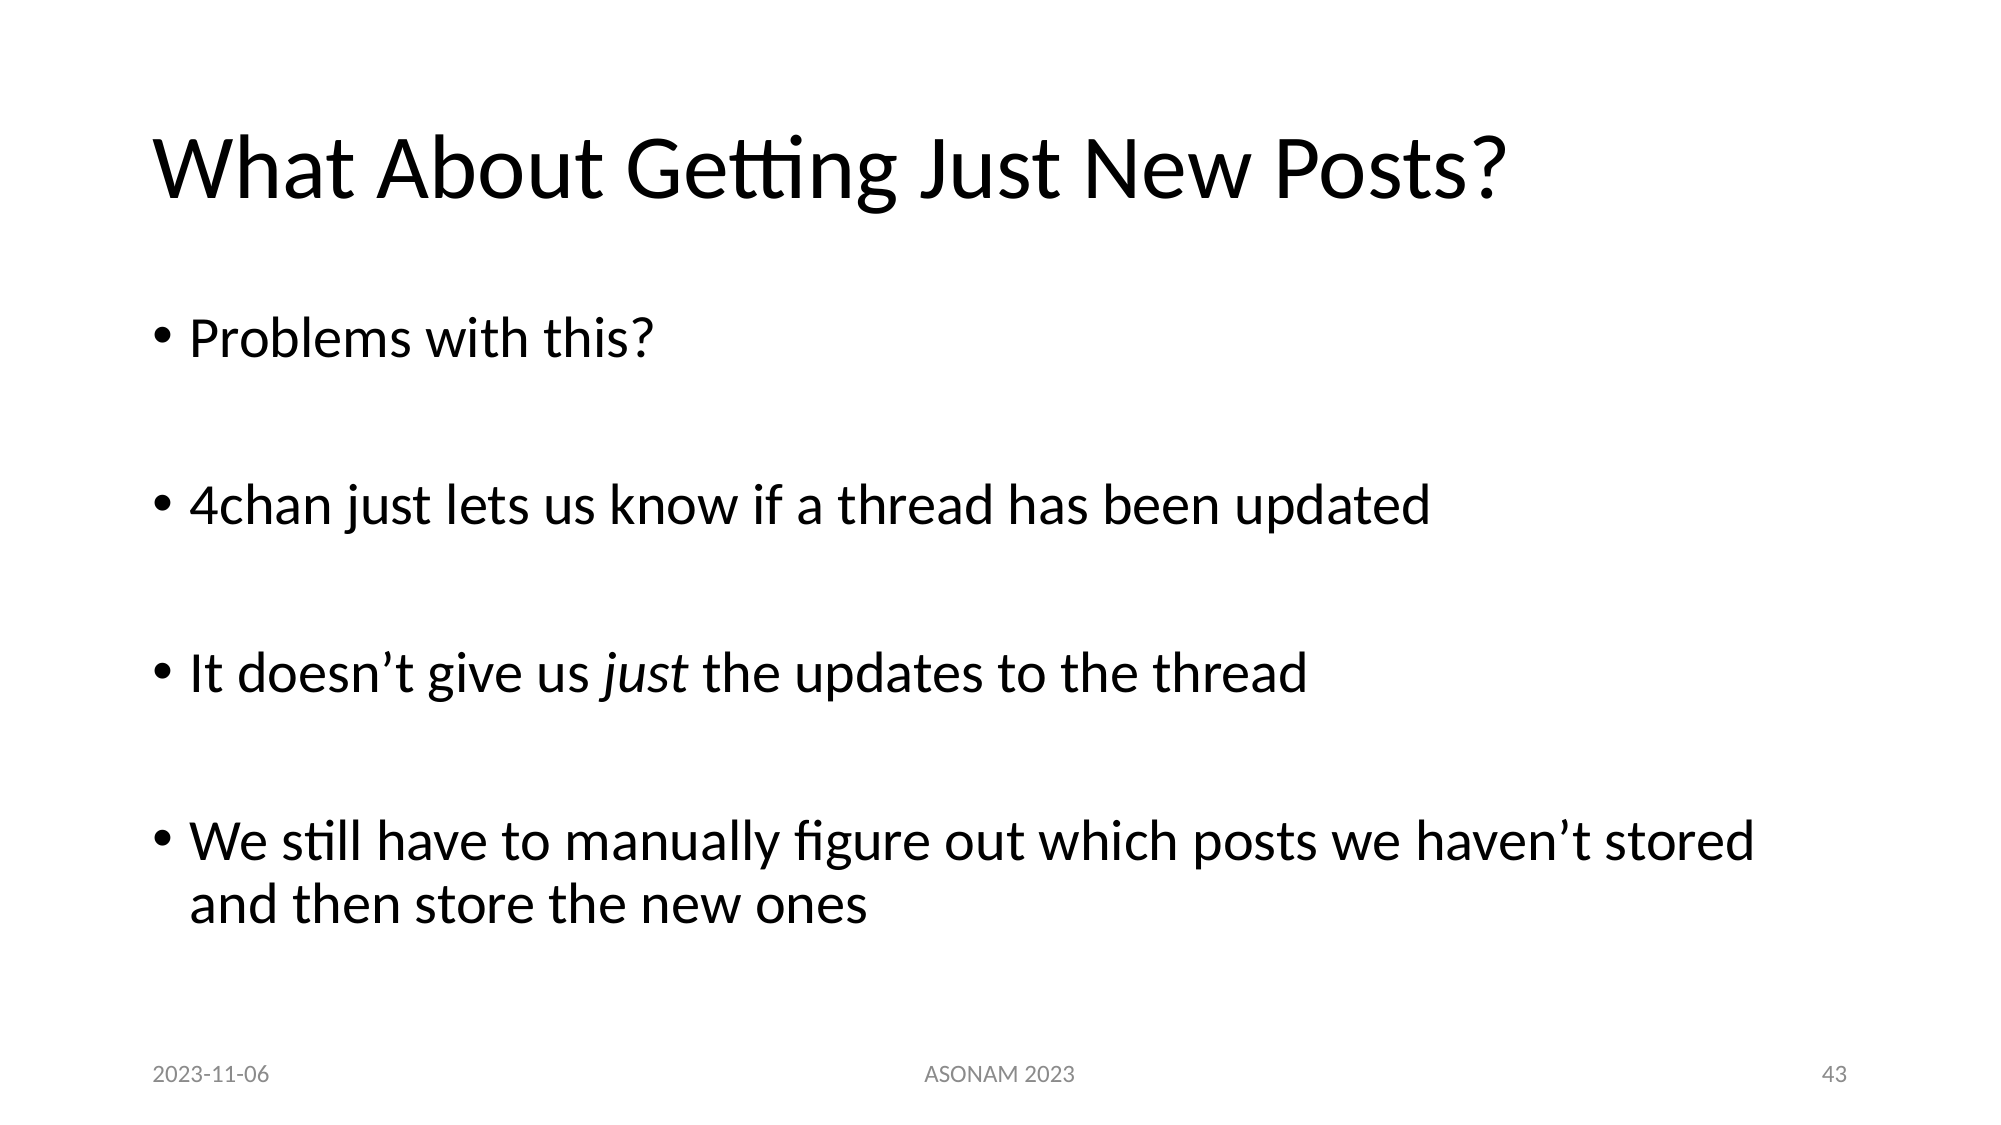

# What About Getting Just New Posts?
Problems with this?

4chan just lets us know if a thread has been updated

It doesn’t give us just the updates to the thread

We still have to manually figure out which posts we haven’t stored and then store the new ones
2023-11-06
ASONAM 2023
43